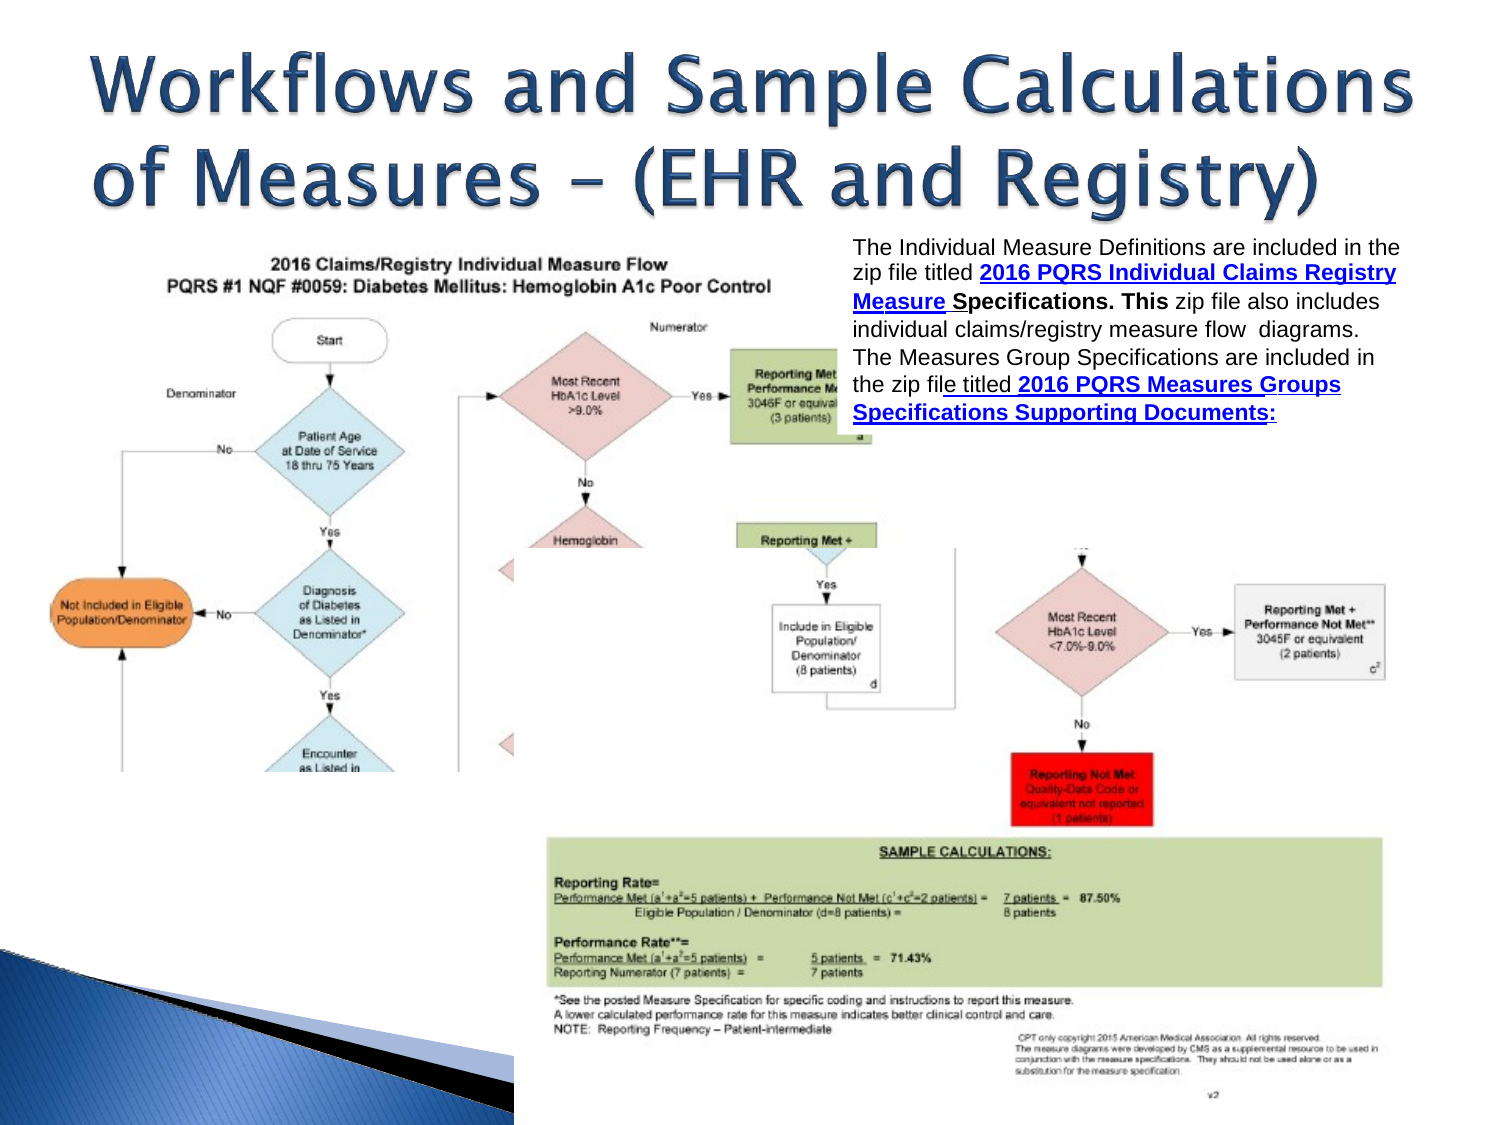

The Individual Measure Definitions are included in the
zip file titled 2016 PQRS Individual Claims Registry
Measure Specifications. This zip file also includes
individual claims/registry measure flow diagrams. The Measures Group Specifications are included in the zip file titled 2016 PQRS Measures Groups

Specifications Supporting Documents: